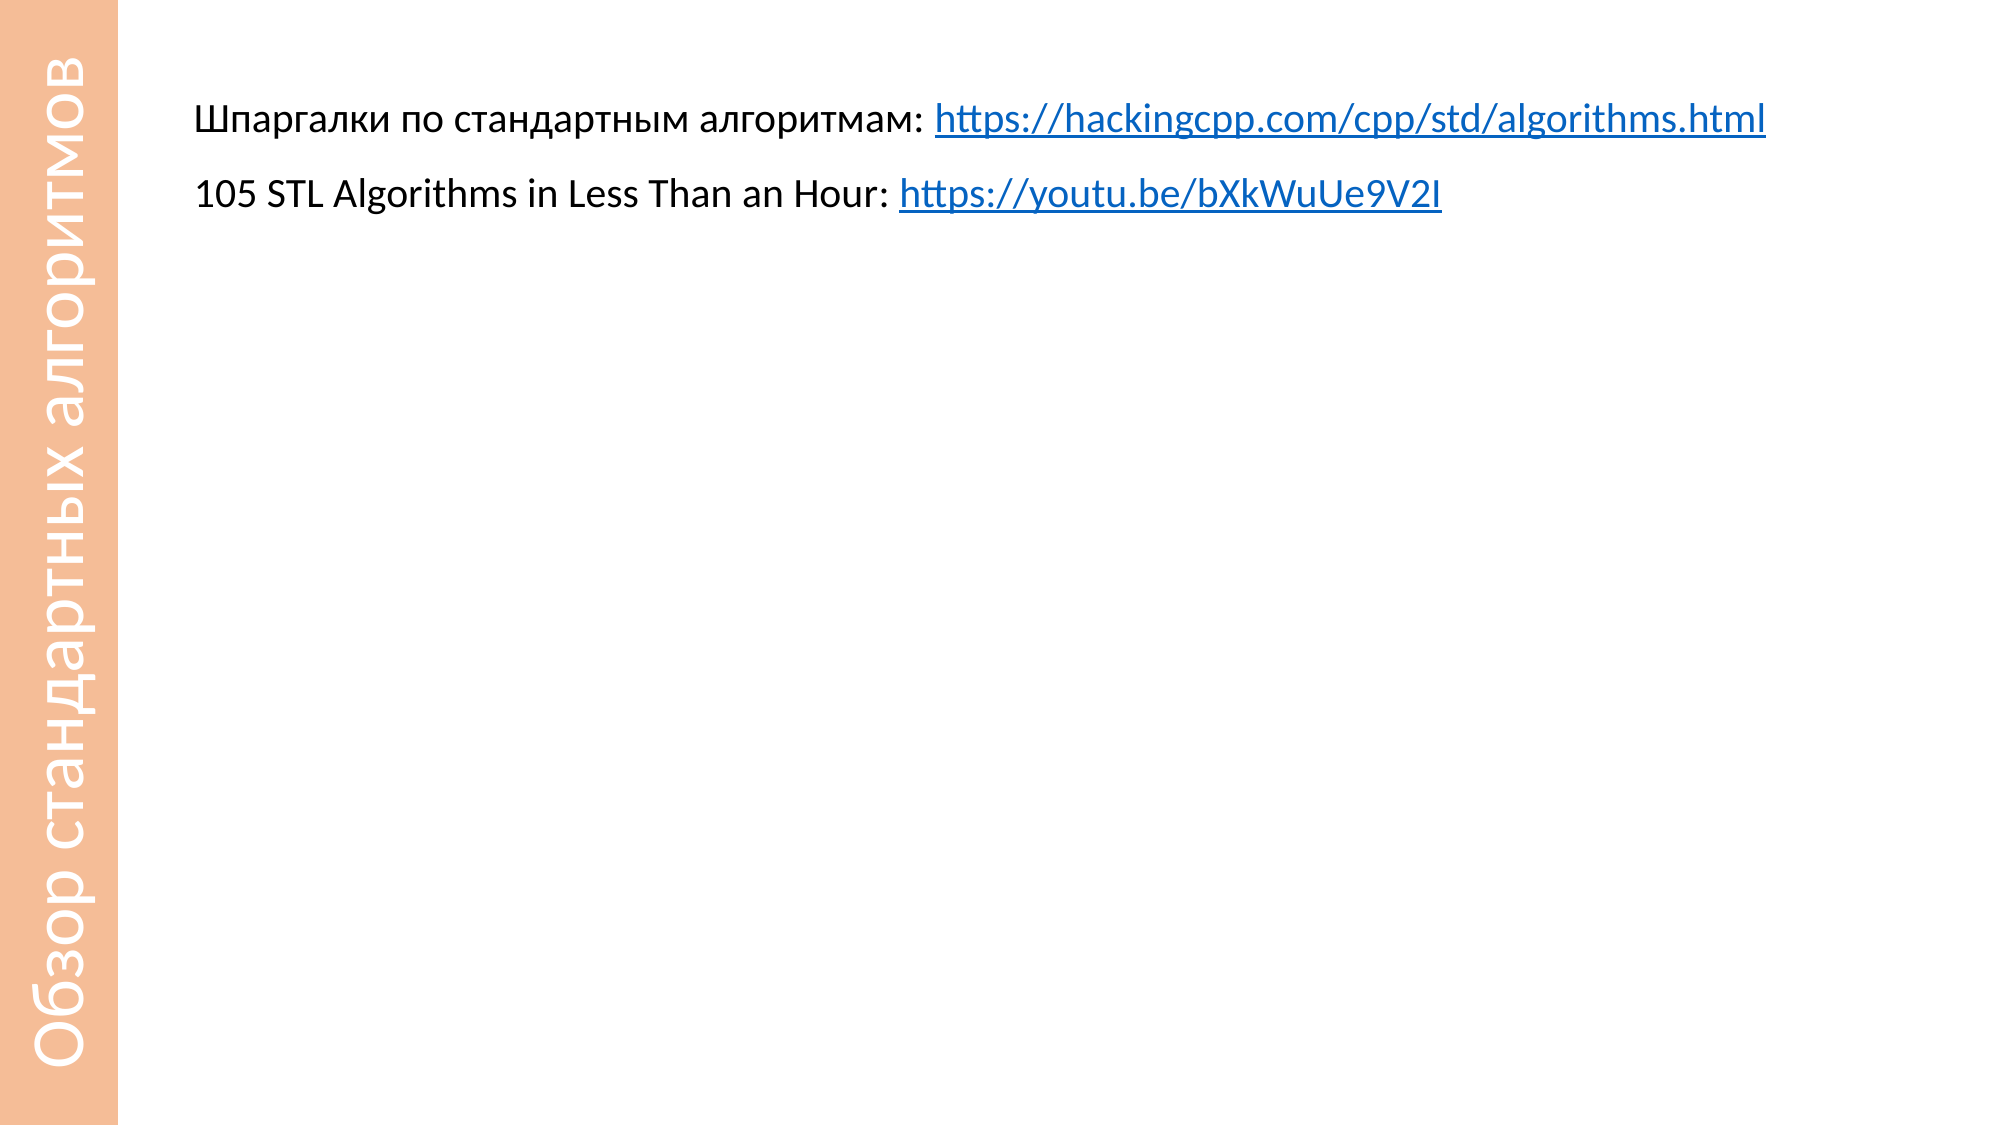

Обзор стандартных алгоритмов
Шпаргалки по стандартным алгоритмам: https://hackingcpp.com/cpp/std/algorithms.html
105 STL Algorithms in Less Than an Hour: https://youtu.be/bXkWuUe9V2I